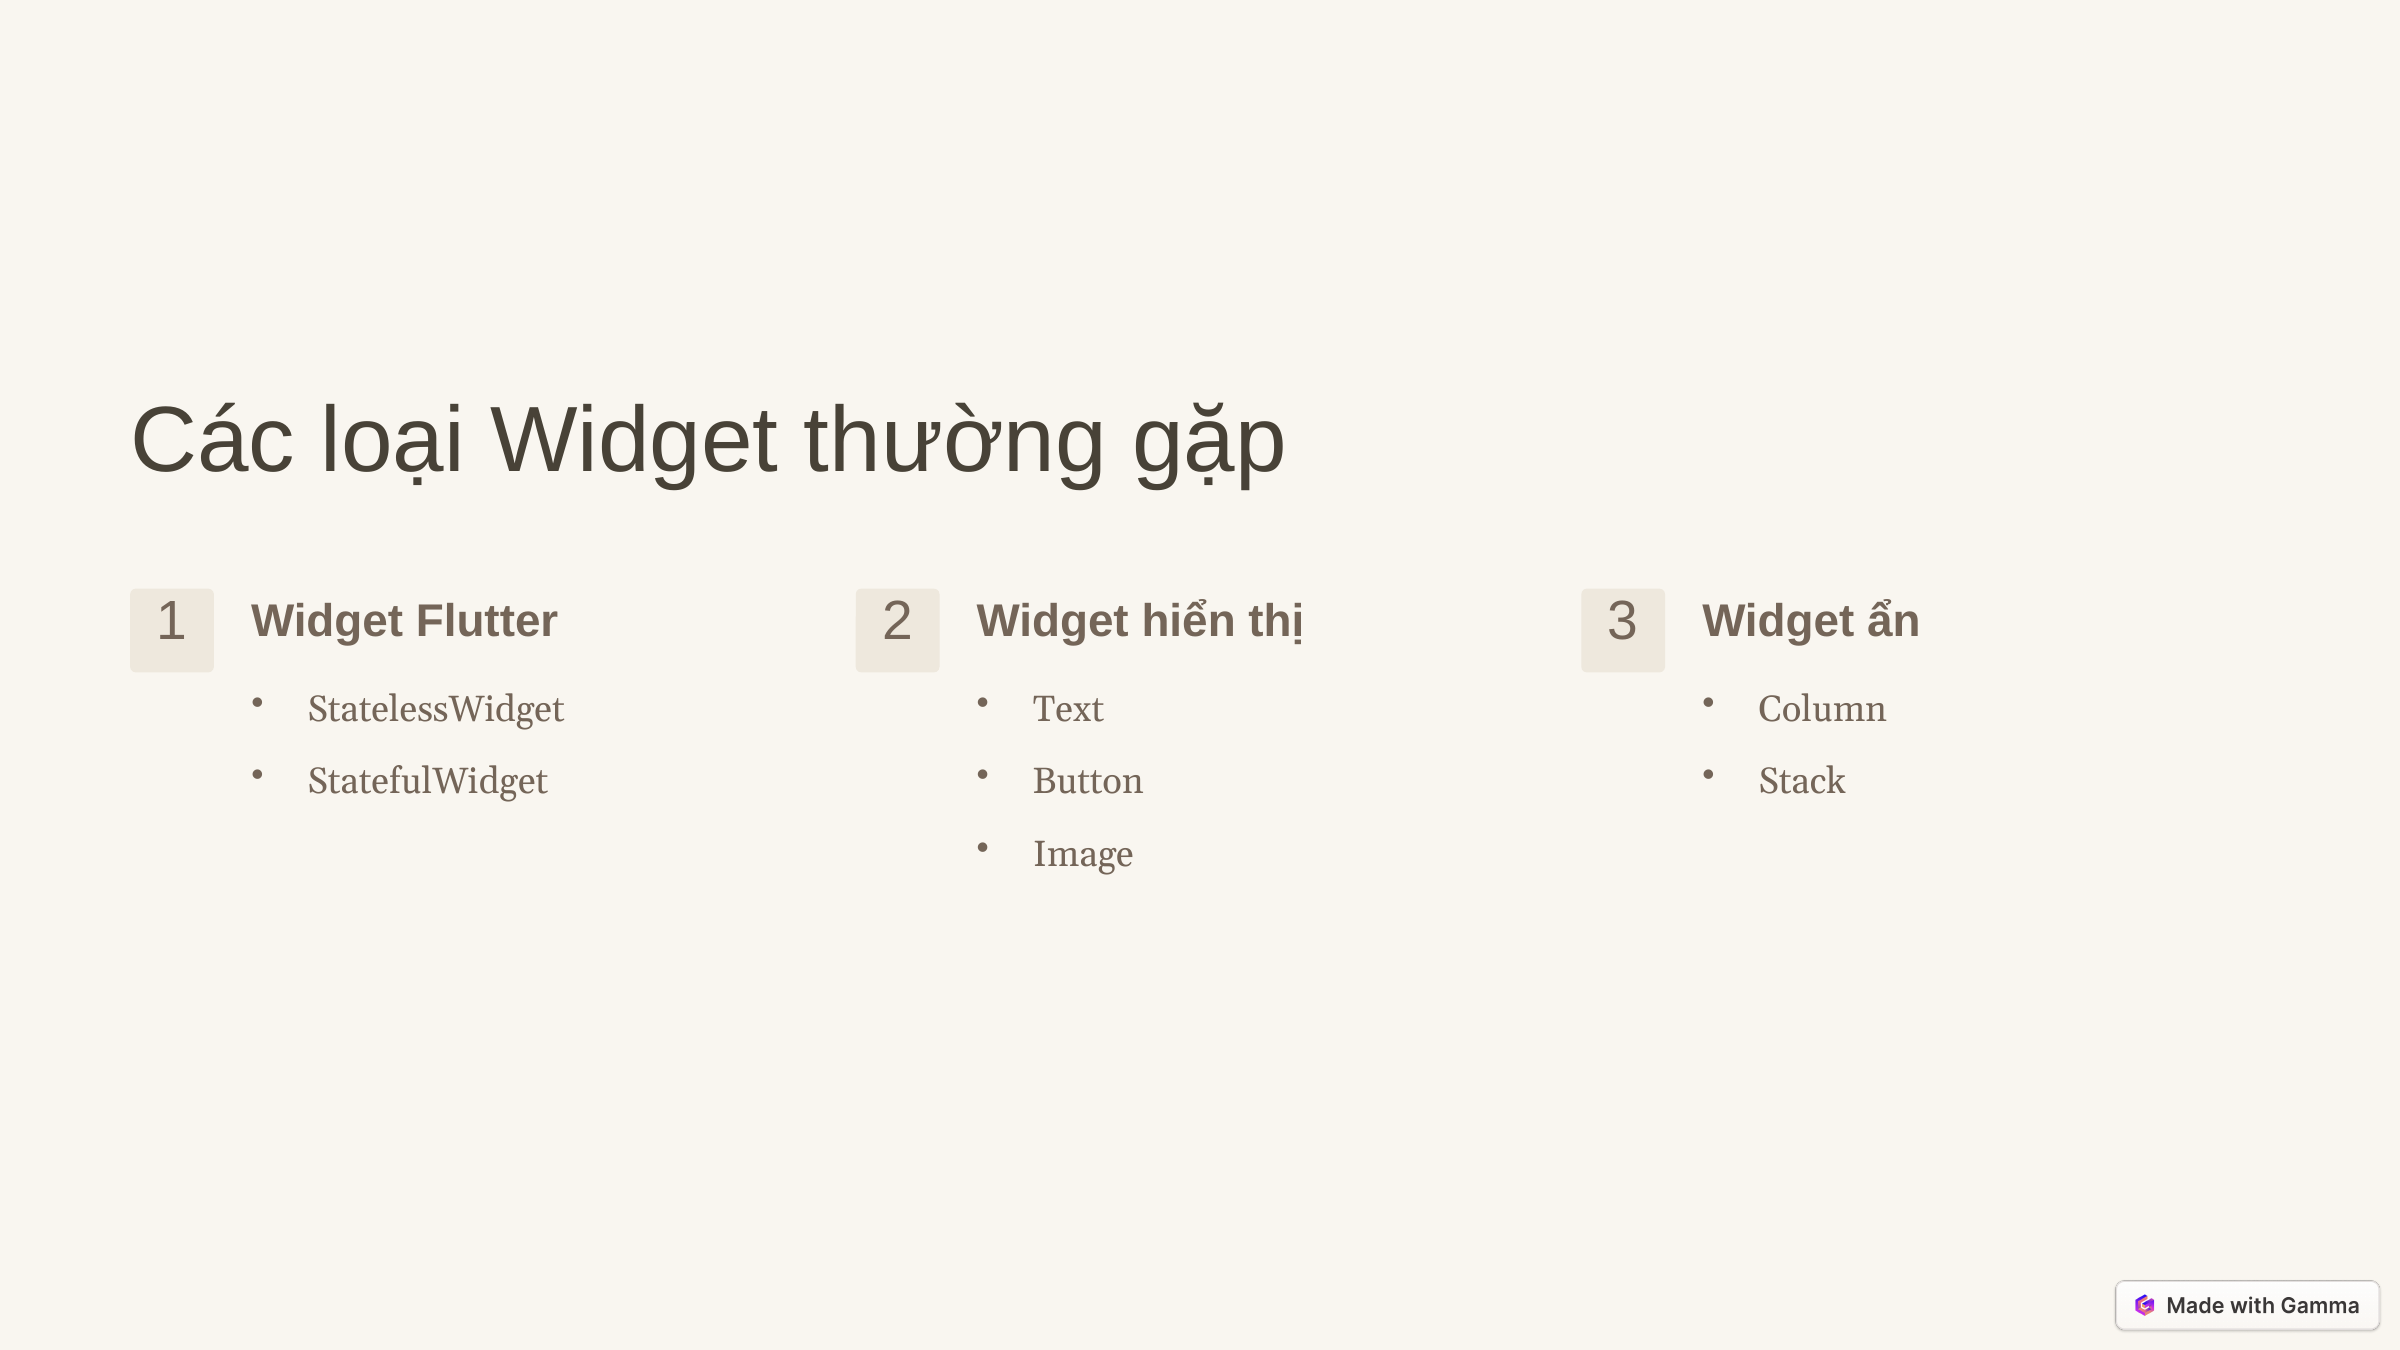

Các loại Widget thường gặp

Widget Flutter

Widget hiển thị

Widget ẩn
1
2
3
StatelessWidget
Text
Column
StatefulWidget
Button
Stack
Image